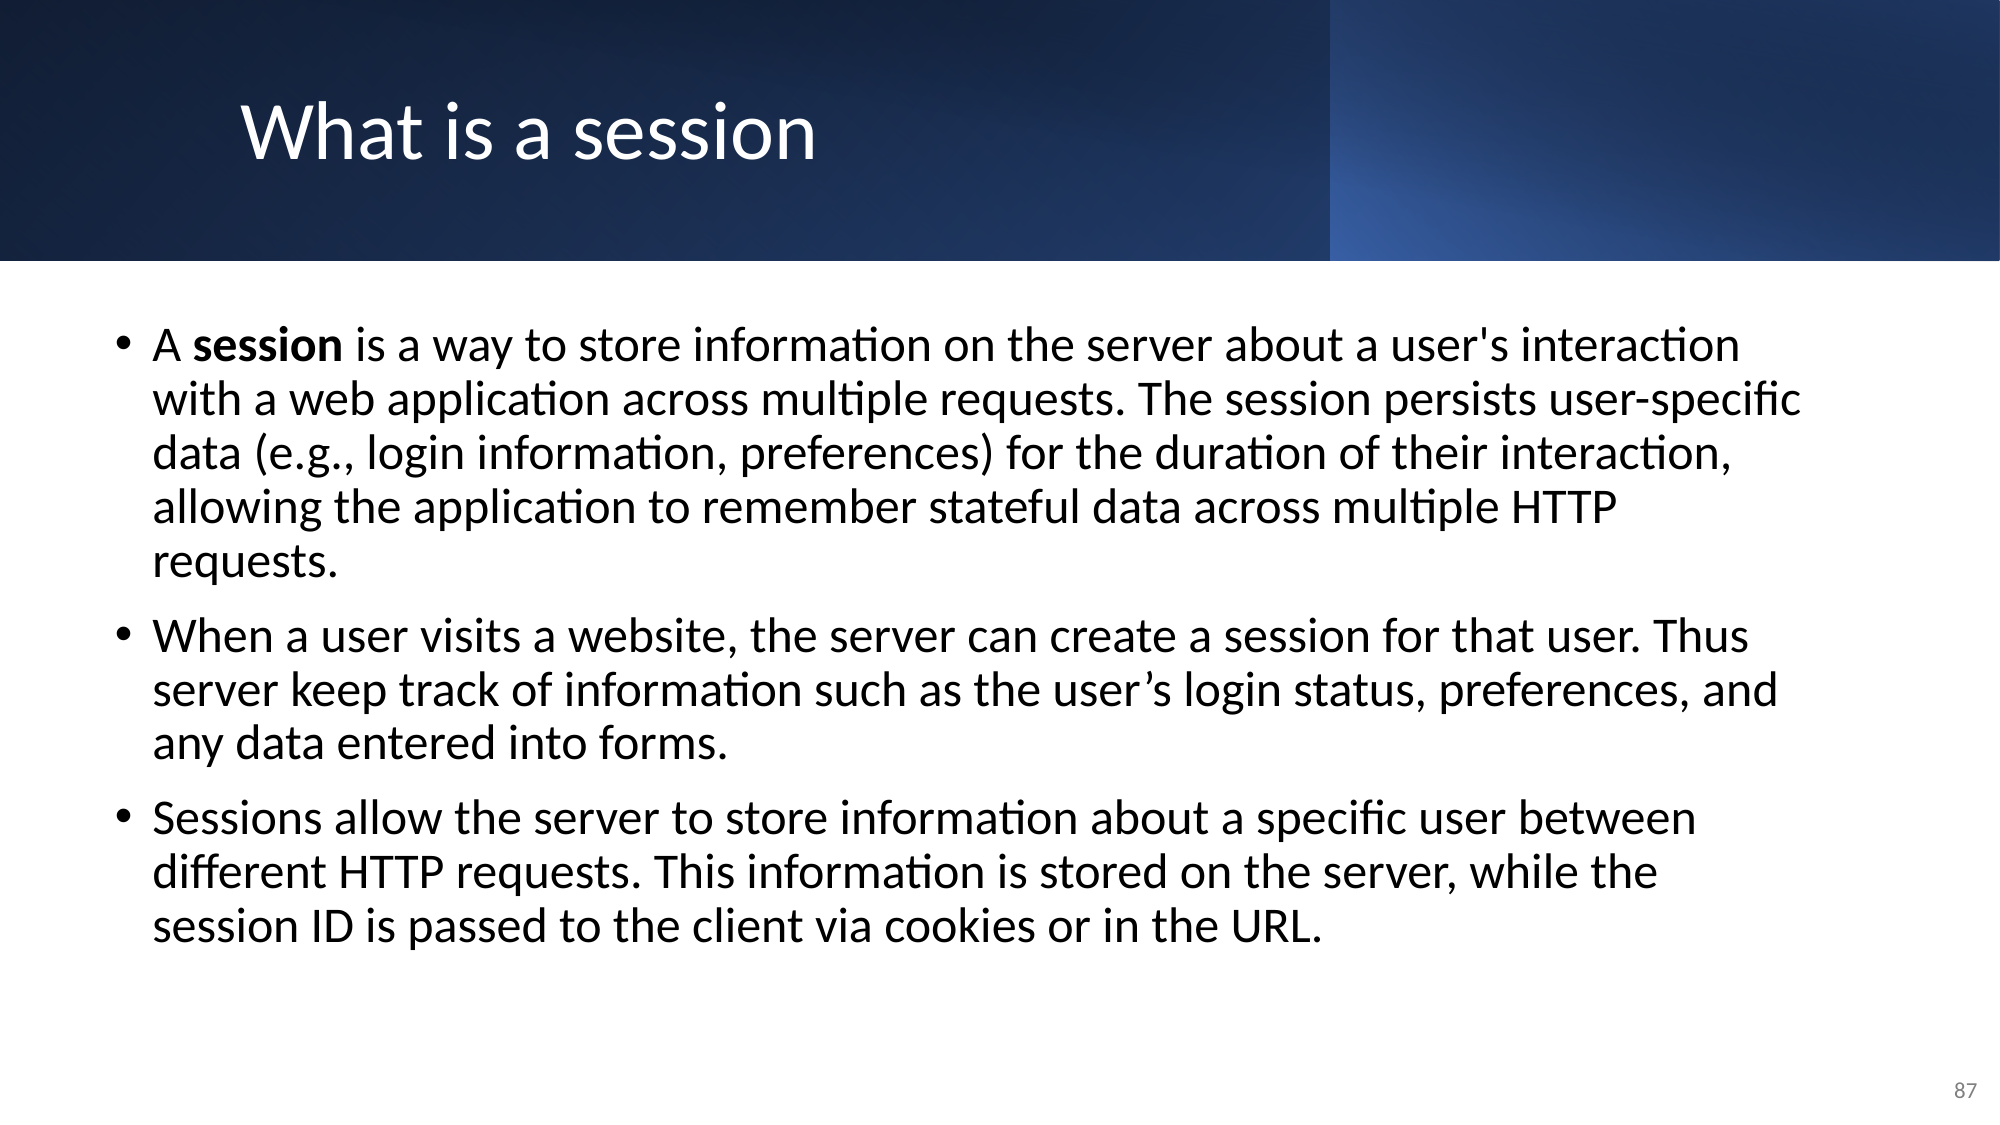

# What is a session
A session is a way to store information on the server about a user's interaction with a web application across multiple requests. The session persists user-specific data (e.g., login information, preferences) for the duration of their interaction, allowing the application to remember stateful data across multiple HTTP requests.
When a user visits a website, the server can create a session for that user. Thus server keep track of information such as the user’s login status, preferences, and any data entered into forms.
Sessions allow the server to store information about a specific user between different HTTP requests. This information is stored on the server, while the session ID is passed to the client via cookies or in the URL.
87